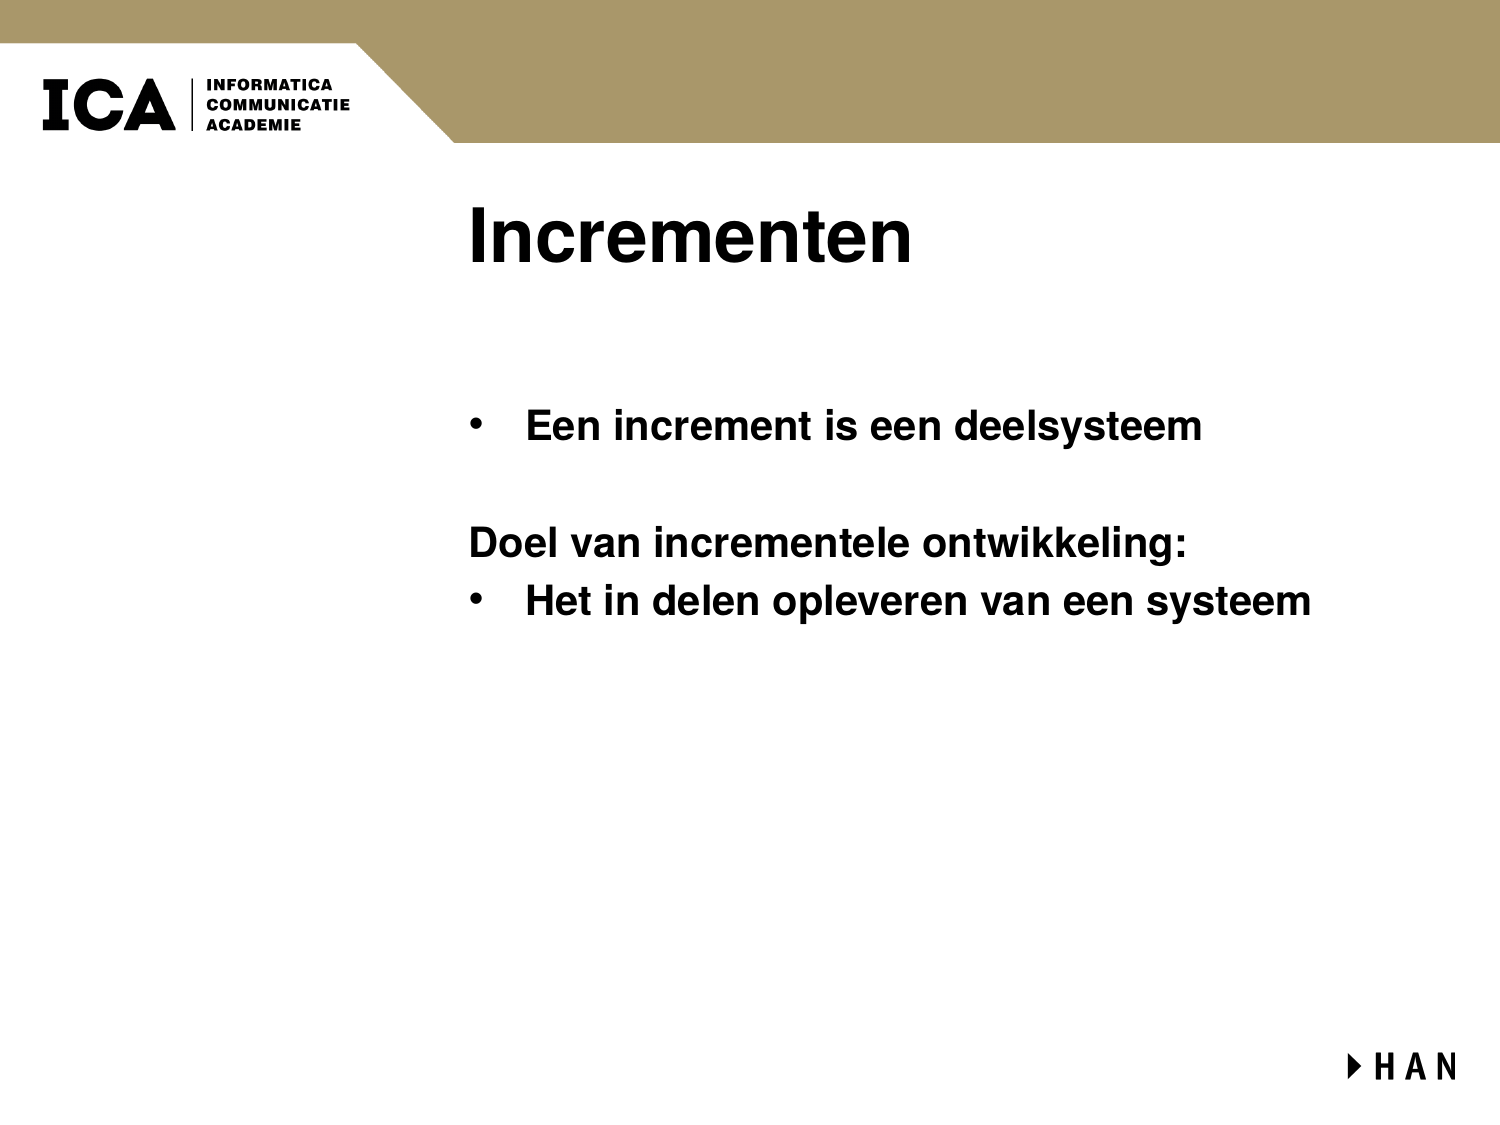

# Incrementen

Een increment is een deelsysteem

Doel van incrementele ontwikkeling:
Het in delen opleveren van een systeem